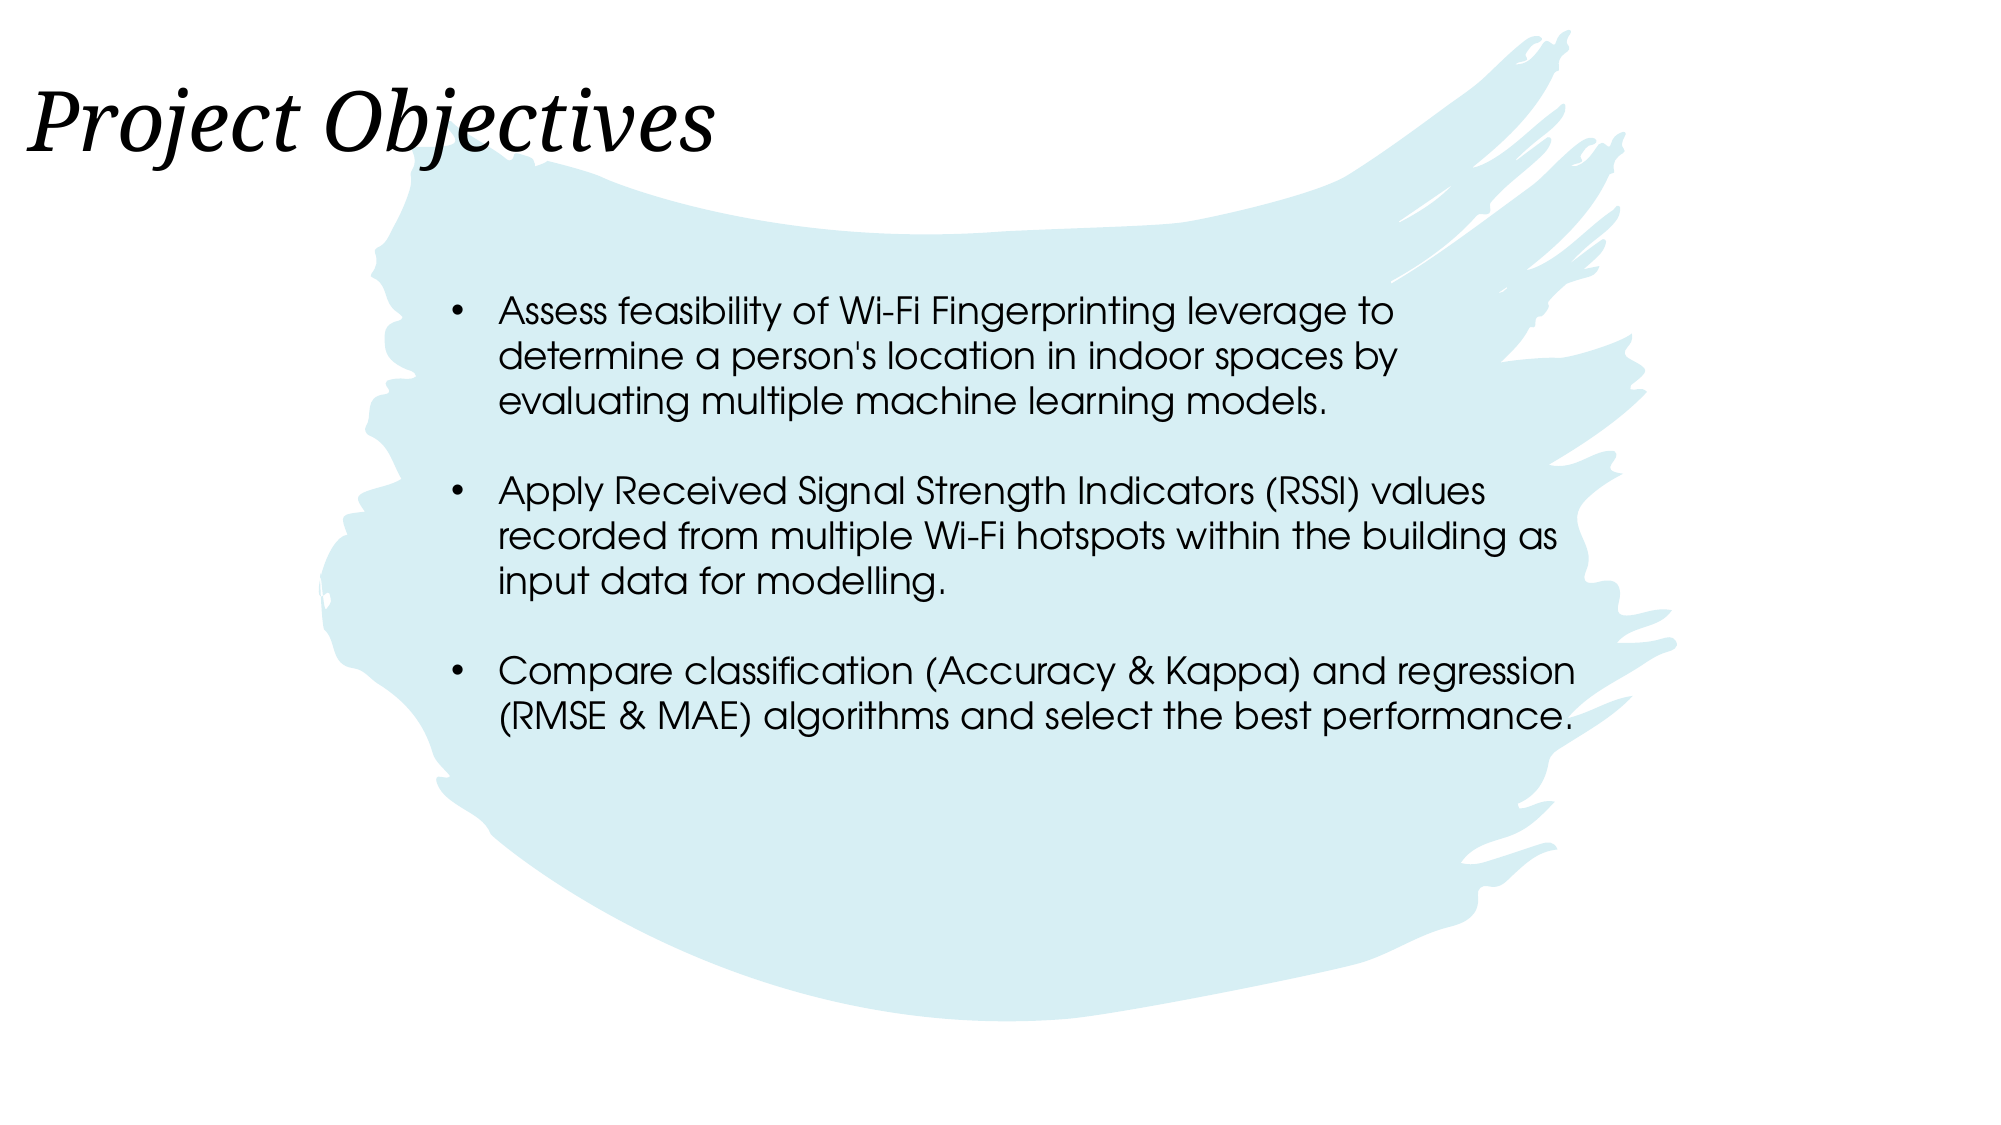

Project Objectives
Assess feasibility of Wi-Fi Fingerprinting leverage to determine a person's location in indoor spaces by evaluating multiple machine learning models.

Apply Received Signal Strength Indicators (RSSI) values recorded from multiple Wi-Fi hotspots within the building as input data for modelling.

Compare classification (Accuracy & Kappa) and regression (RMSE & MAE) algorithms and select the best performance.